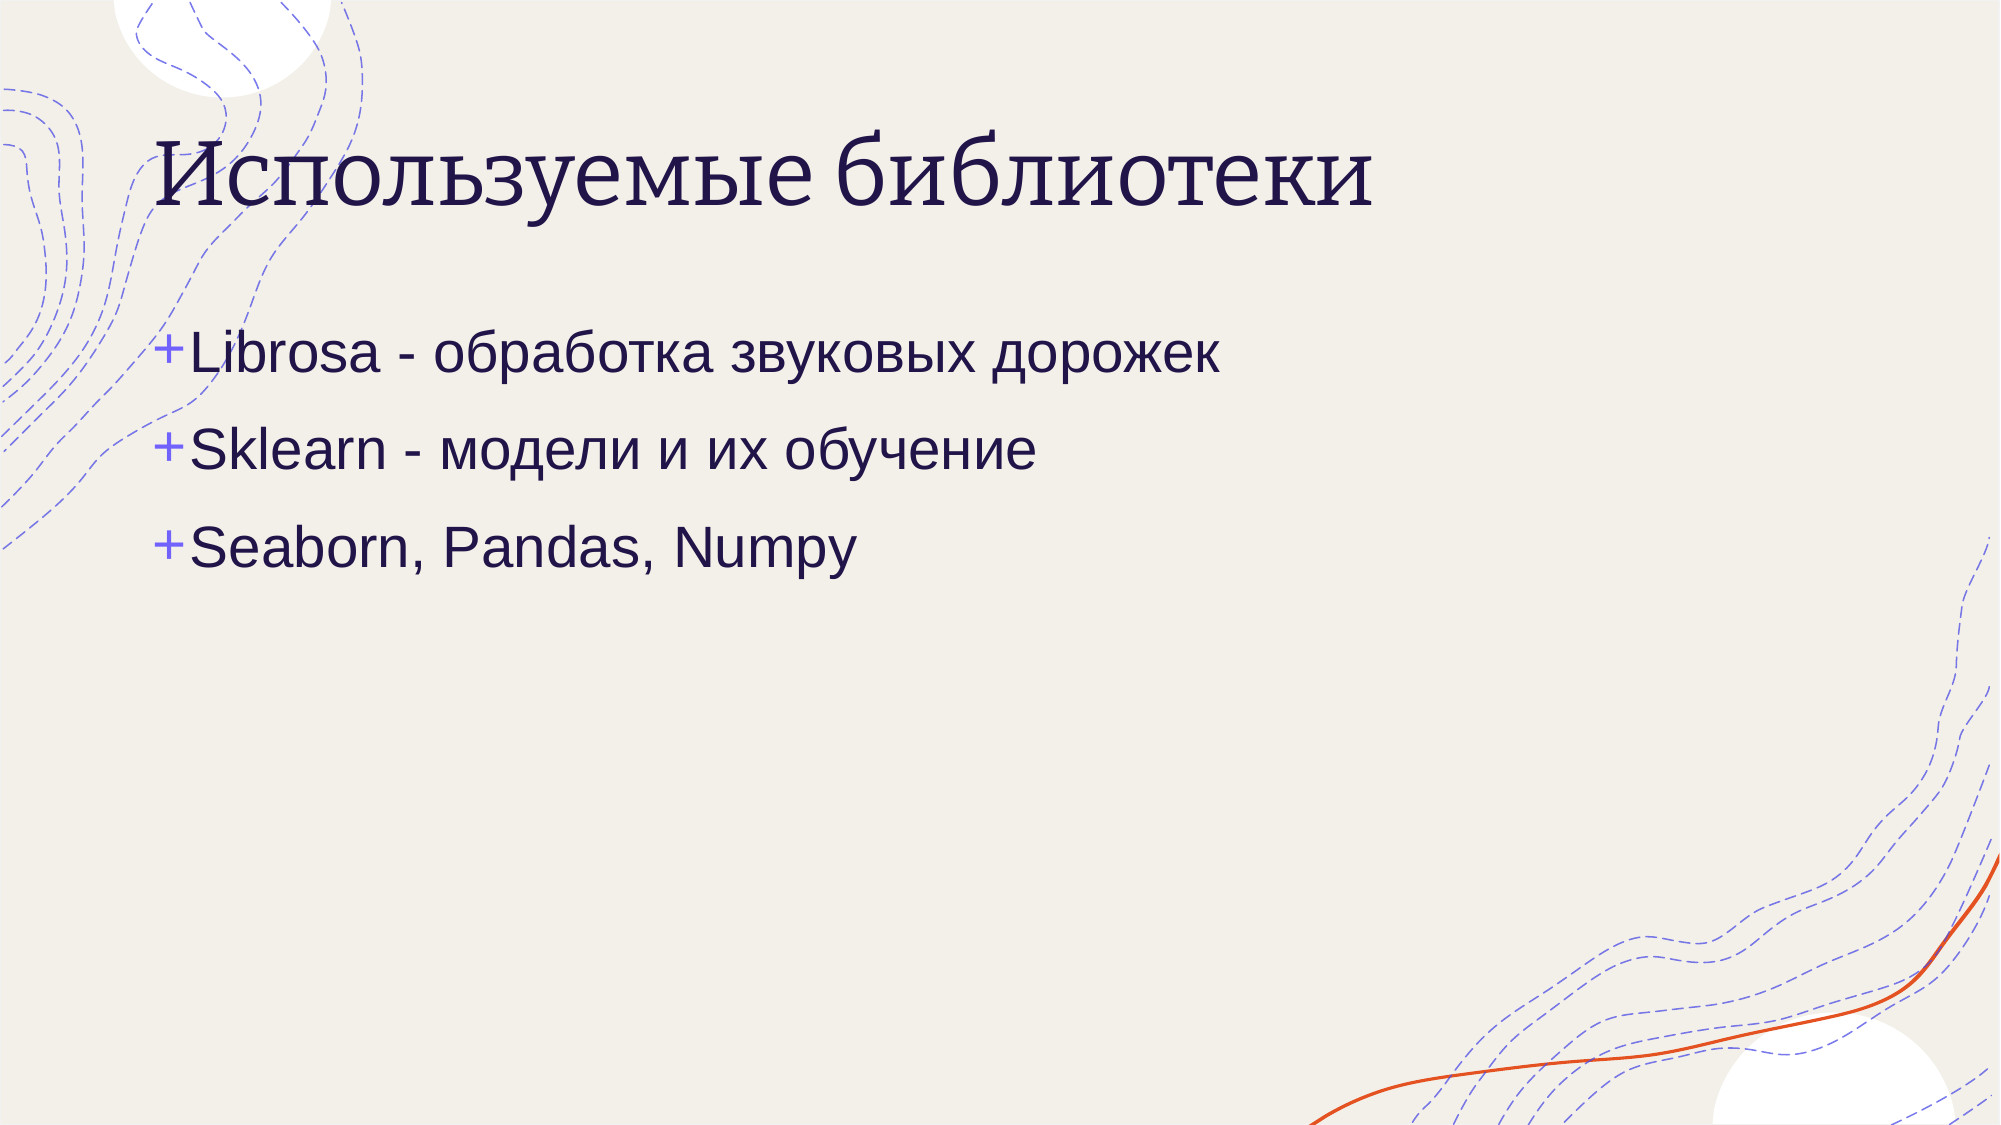

# Используемые библиотеки
Librosa - обработка звуковых дорожек
Sklearn - модели и их обучение
Seaborn, Pandas, Numpy